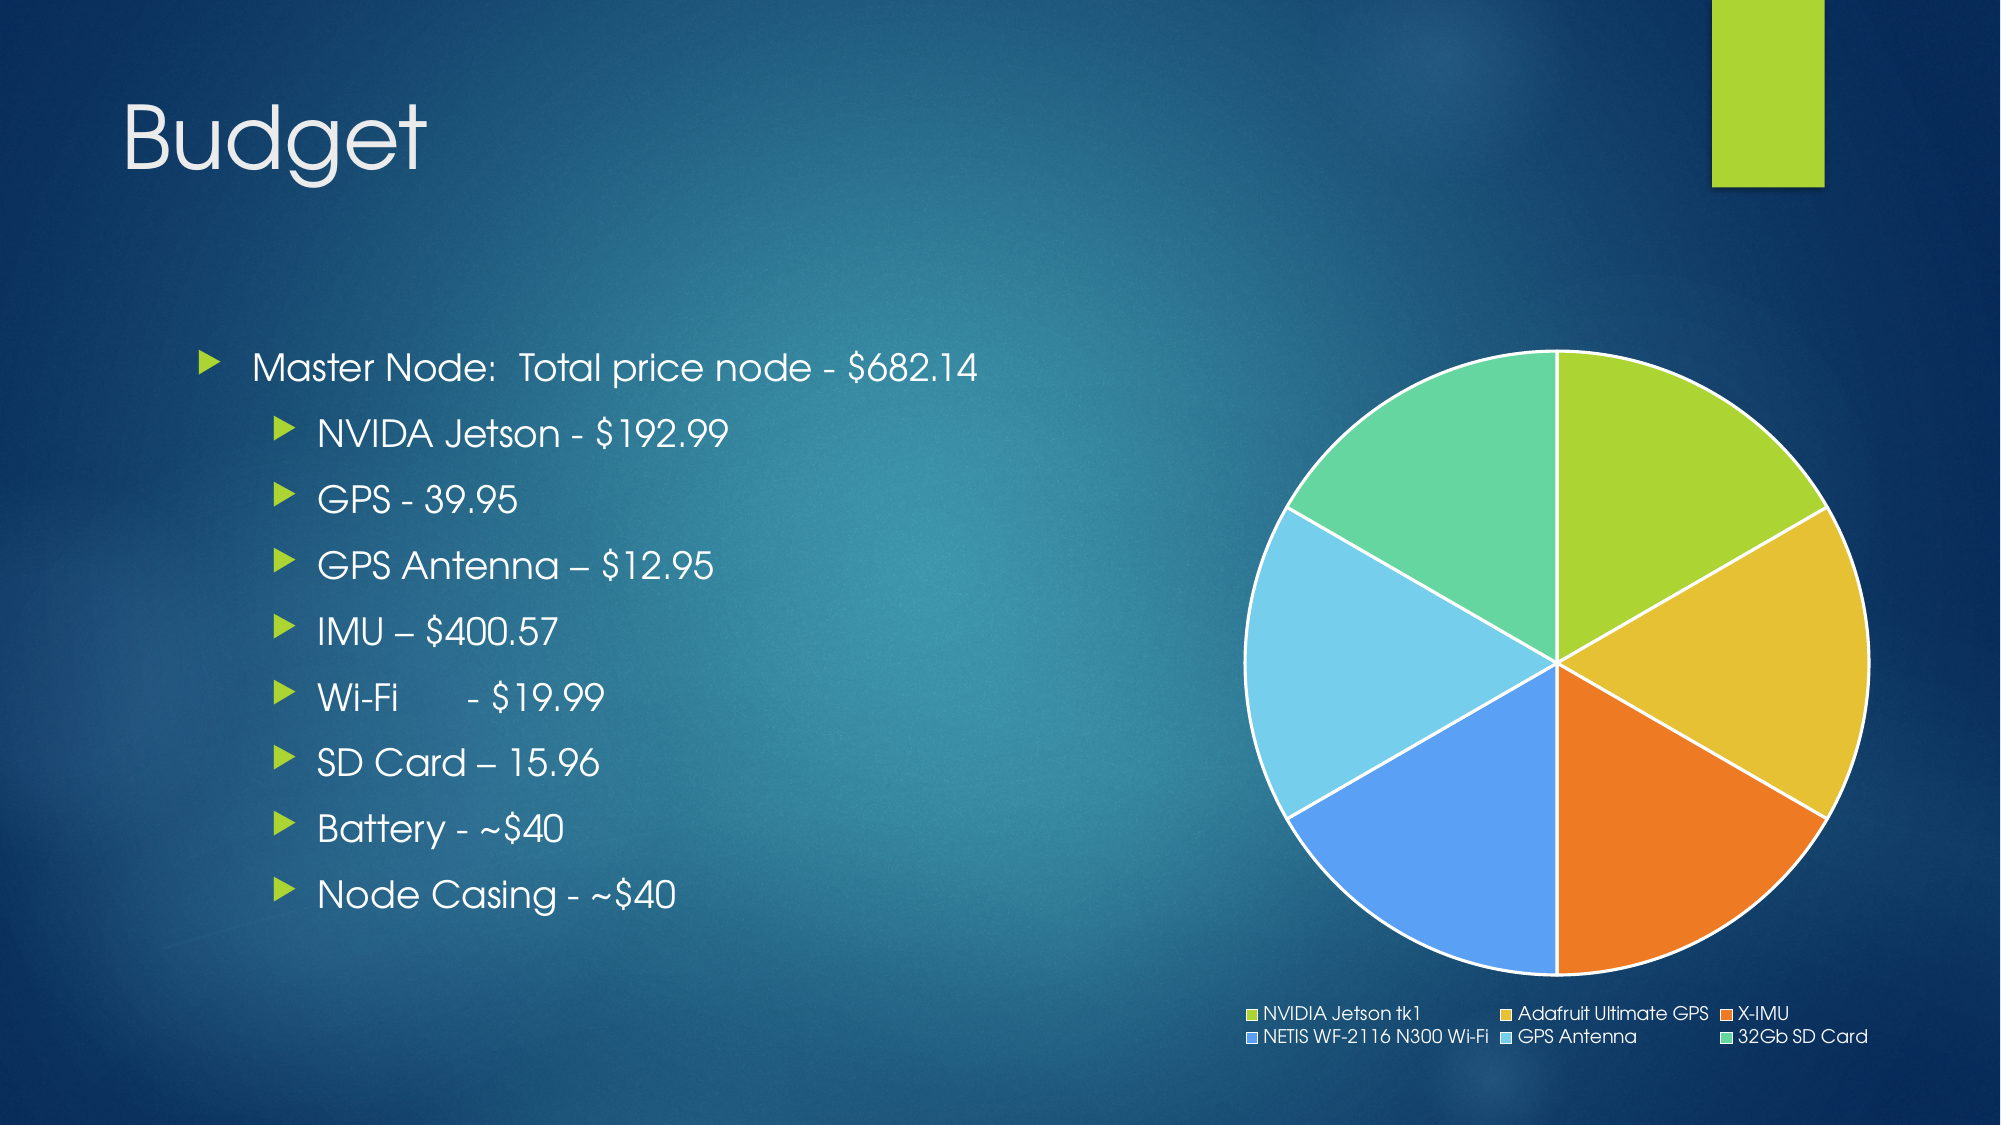

# Budget
Master Node:  Total price node - $682.14
NVIDA Jetson - $192.99
GPS - 39.95
GPS Antenna – $12.95
IMU – $400.57
Wi-Fi	- $19.99
SD Card – 15.96
Battery - ~$40
Node Casing - ~$40

### Chart

| Category |  |
|---|---|
| NVIDIA Jetson tk1 | 1.0 |
| Adafruit Ultimate GPS | 1.0 |
| X-IMU | 1.0 |
| NETIS WF-2116 N300 Wi-Fi | 1.0 |
| GPS Antenna | 1.0 |
| 32Gb SD Card | 1.0 |